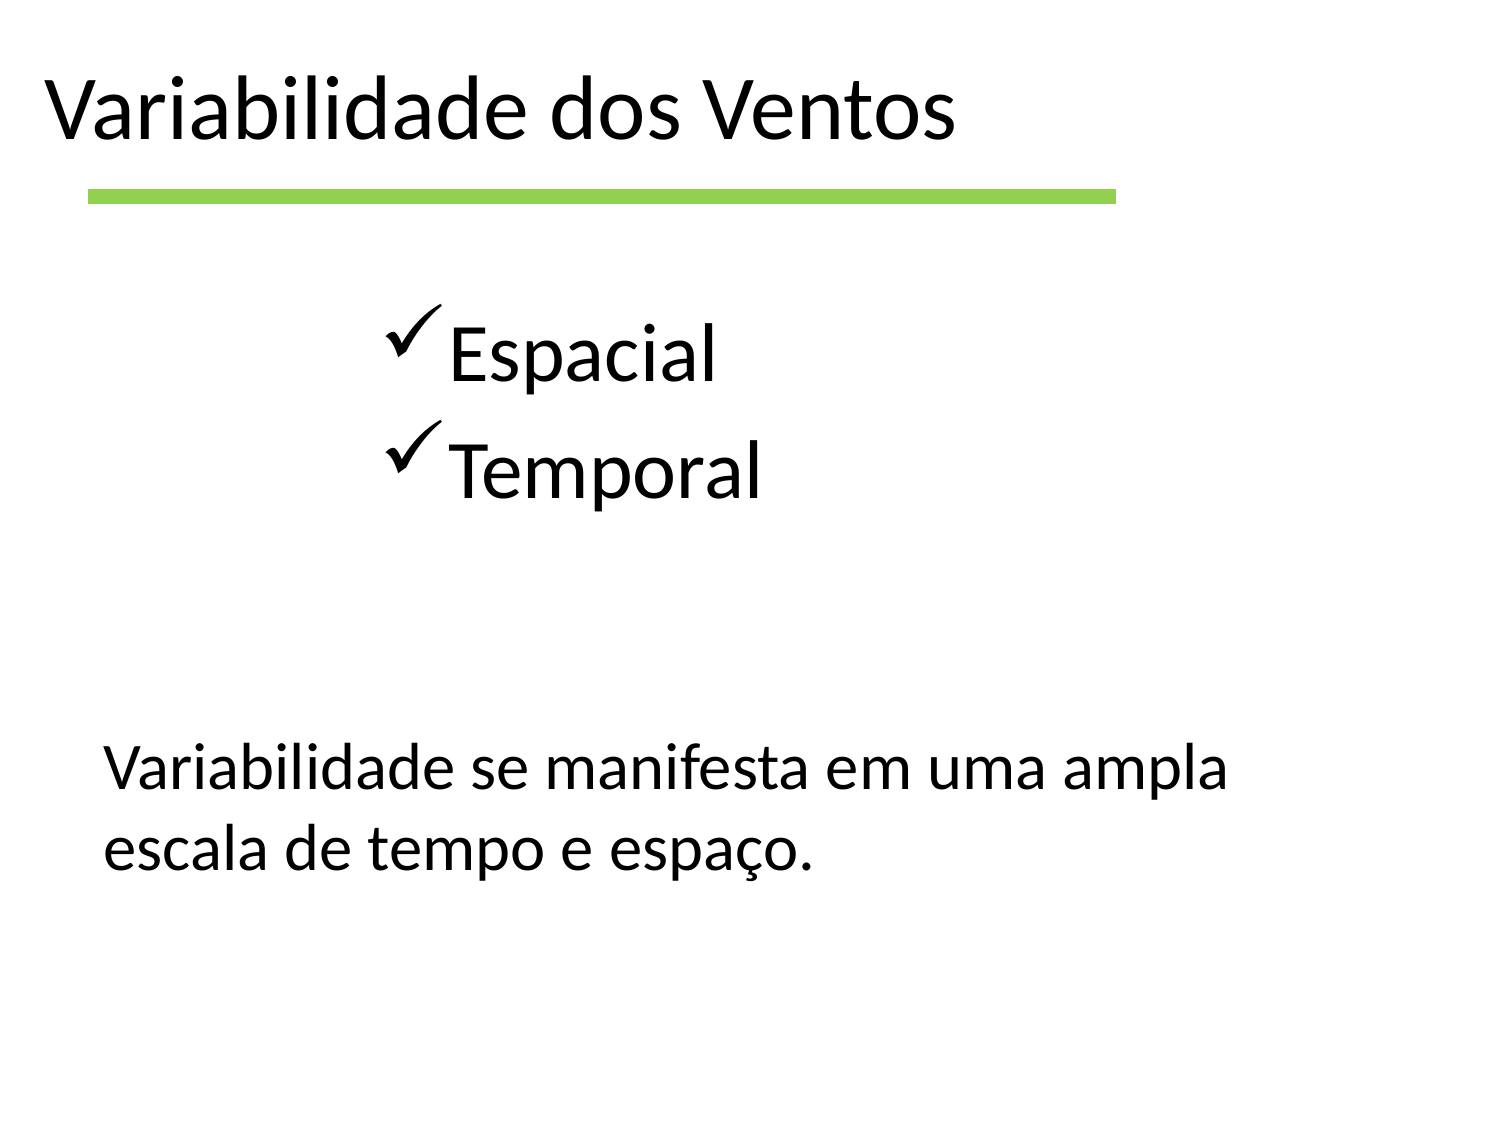

# Variabilidade dos Ventos
Espacial
Temporal
Variabilidade se manifesta em uma ampla escala de tempo e espaço.